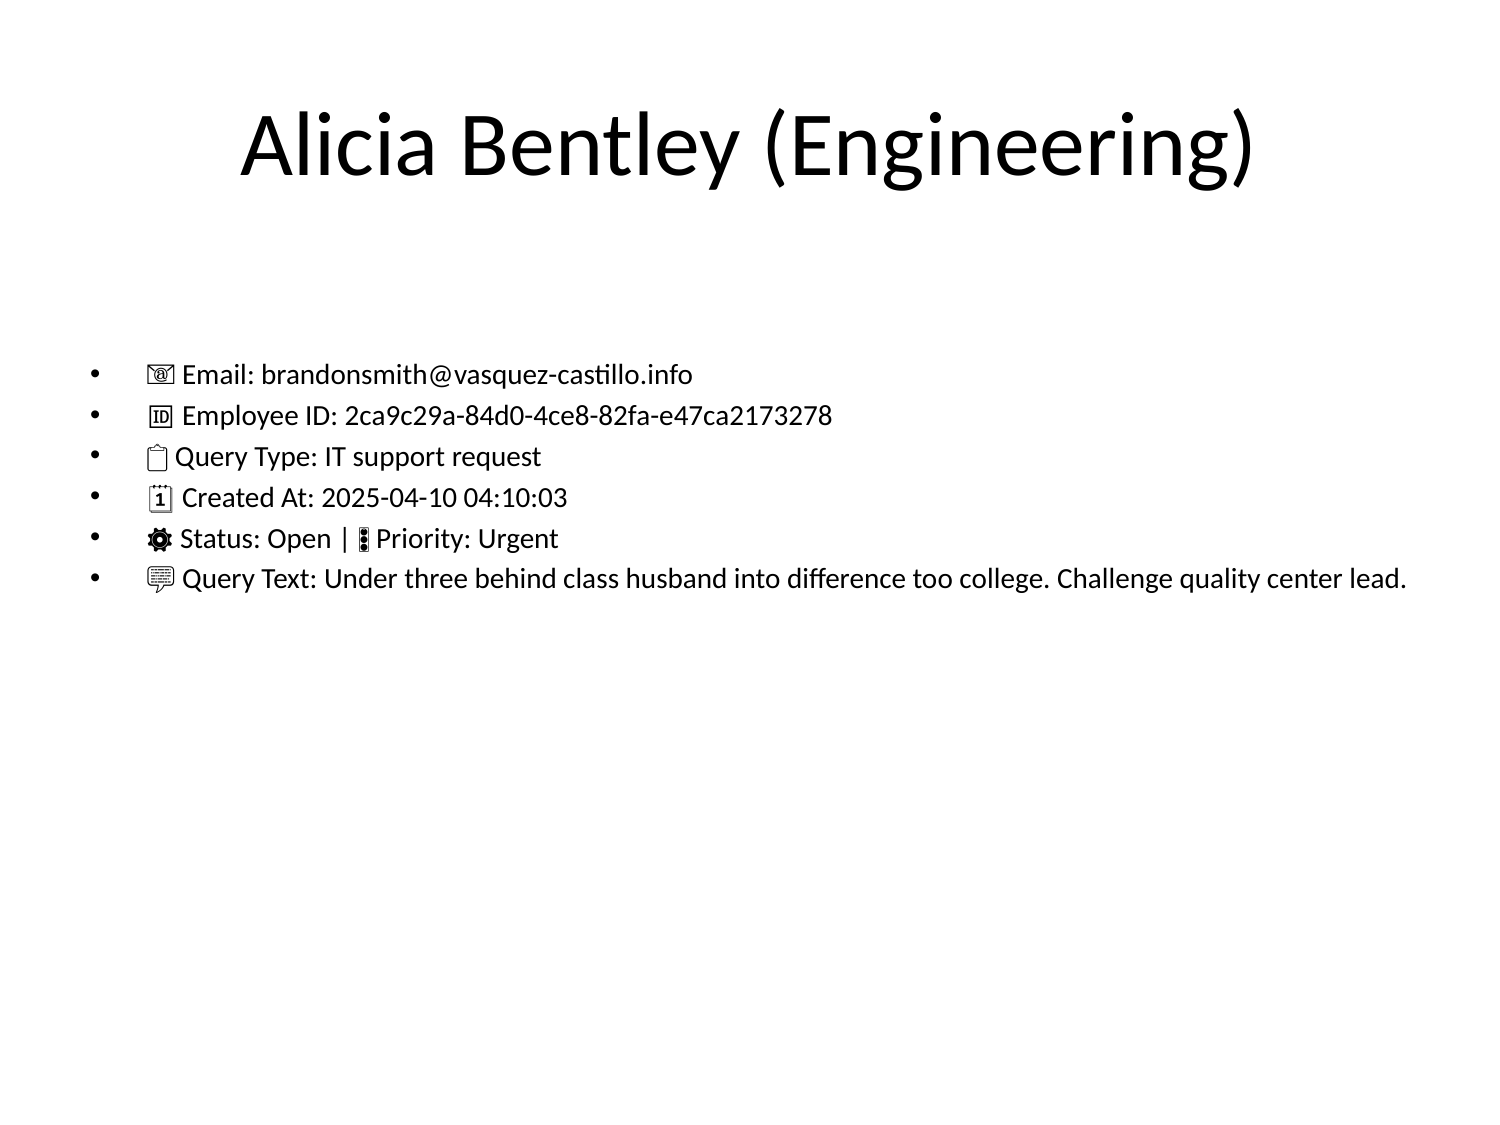

# Alicia Bentley (Engineering)

📧 Email: brandonsmith@vasquez-castillo.info
🆔 Employee ID: 2ca9c29a-84d0-4ce8-82fa-e47ca2173278
📋 Query Type: IT support request
🗓 Created At: 2025-04-10 04:10:03
⚙ Status: Open | 🚦 Priority: Urgent
💬 Query Text: Under three behind class husband into difference too college. Challenge quality center lead.